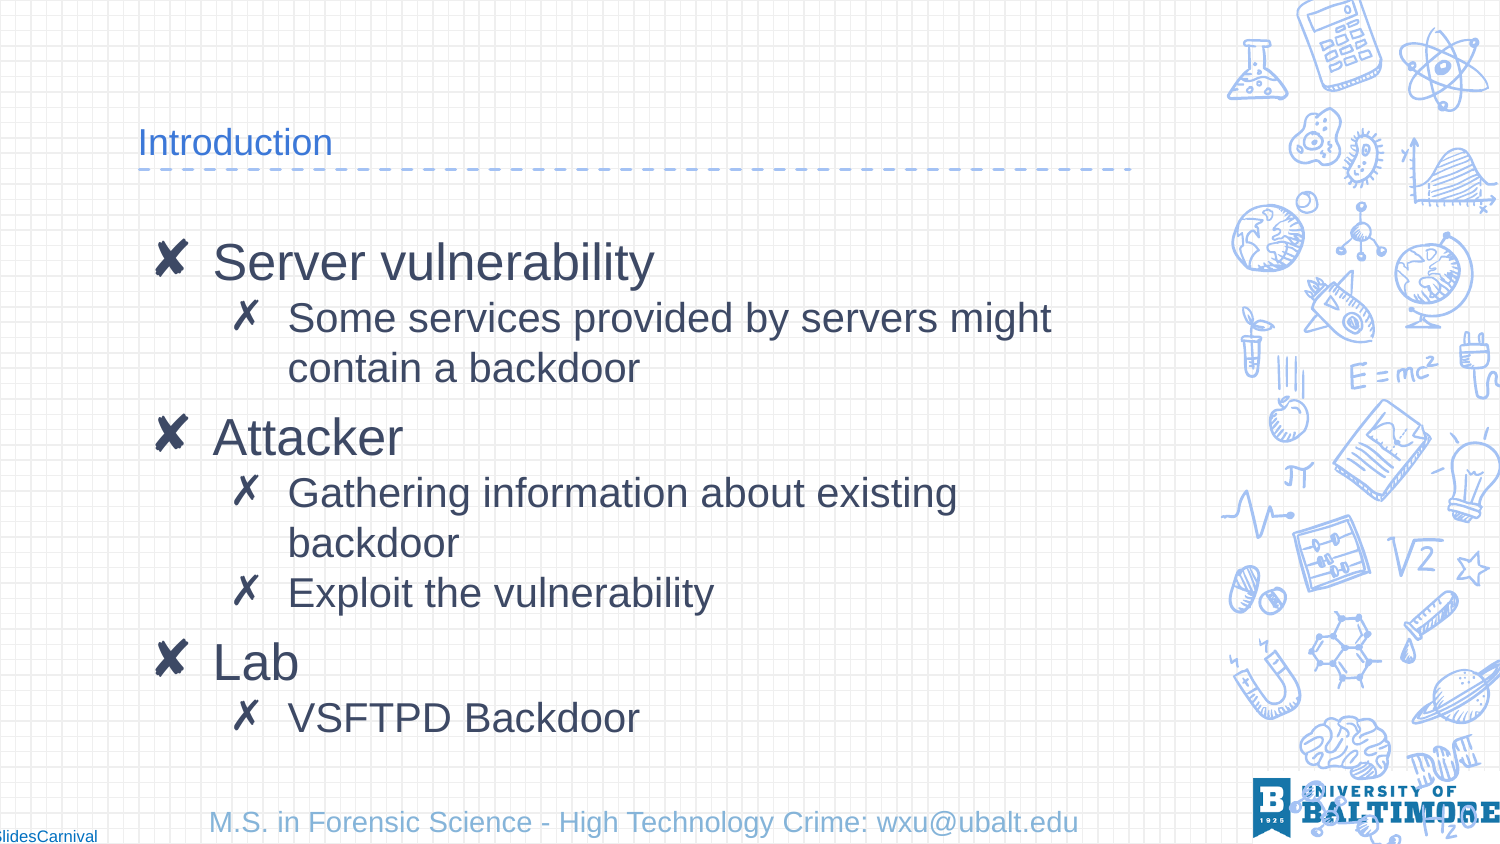

# Introduction
Server vulnerability
Some services provided by servers might contain a backdoor
Attacker
Gathering information about existing backdoor
Exploit the vulnerability
Lab
VSFTPD Backdoor